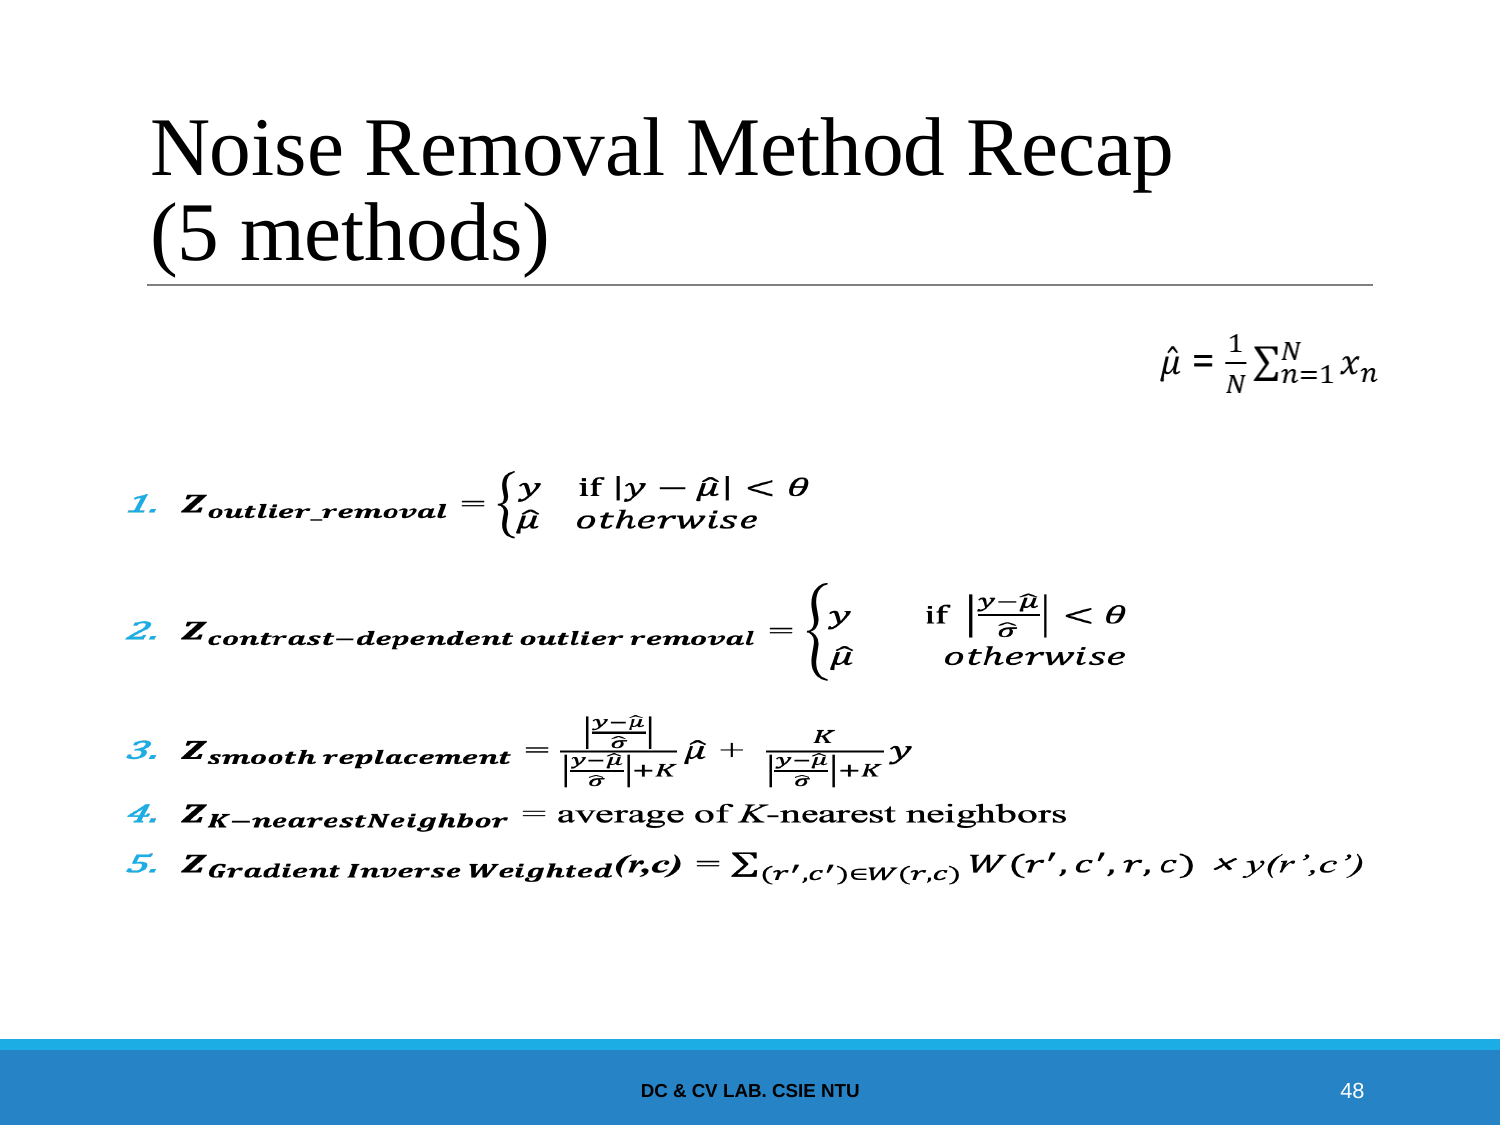

# Noise Removal Method Recap (5 methods)

DC & CV LAB. CSIE NTU
48